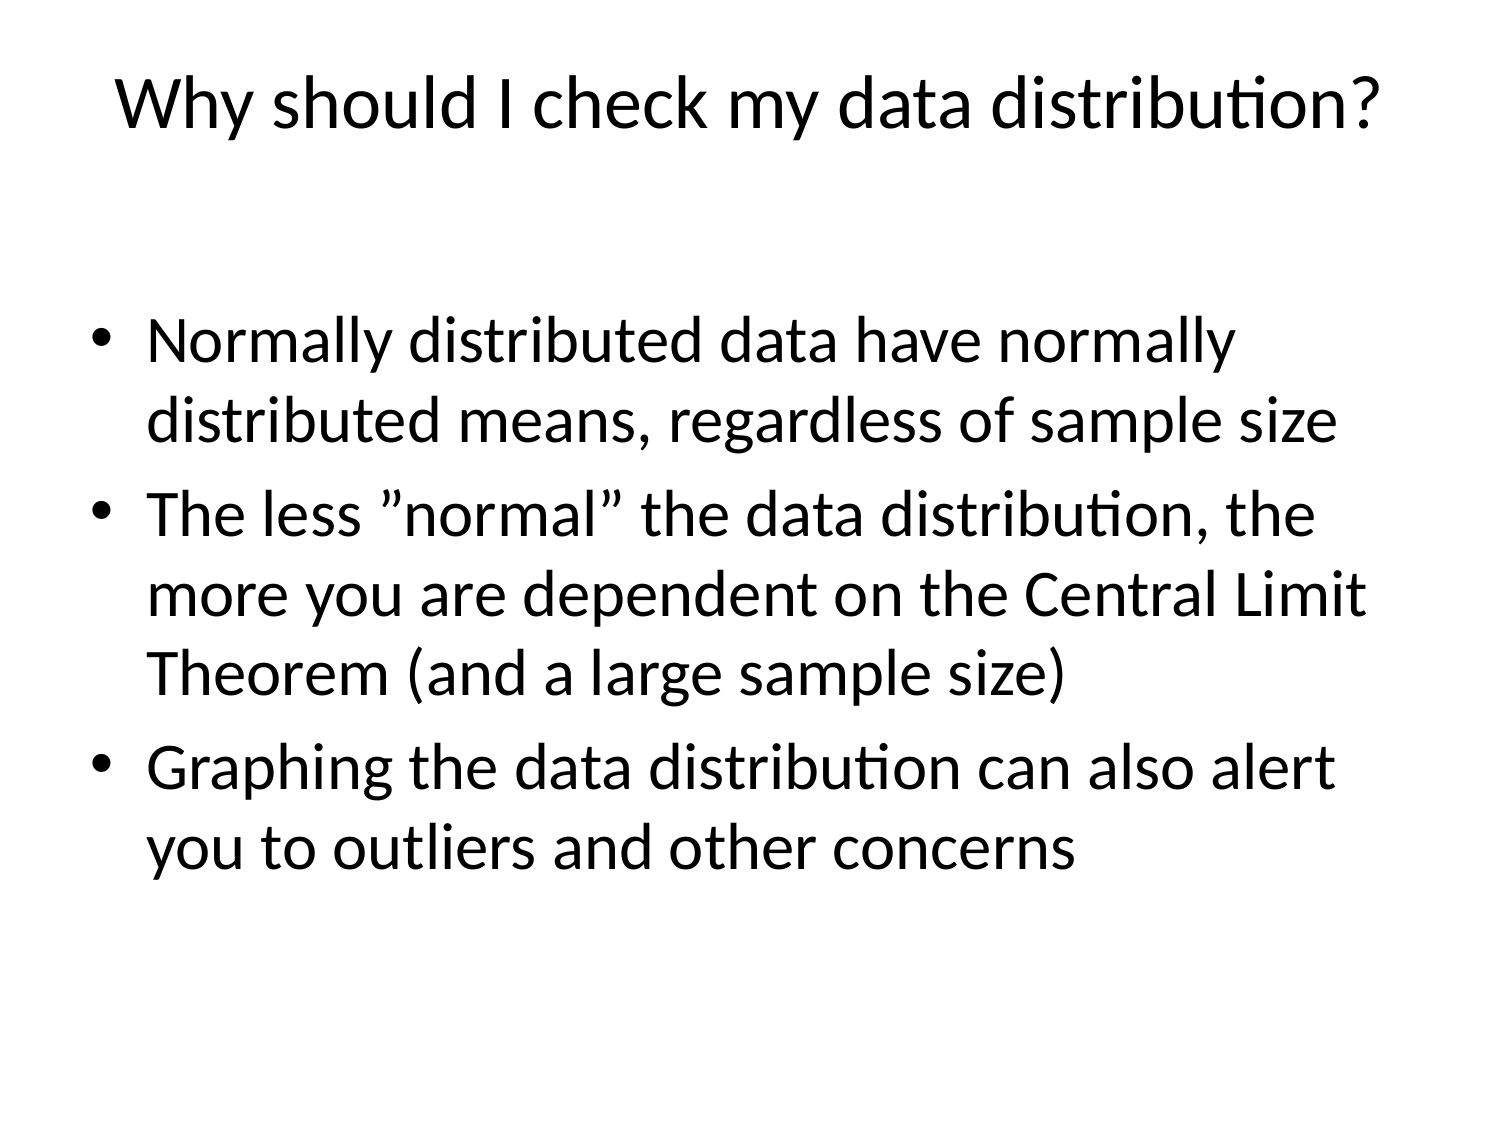

Why should I check my data distribution?
Normally distributed data have normally distributed means, regardless of sample size
The less ”normal” the data distribution, the more you are dependent on the Central Limit Theorem (and a large sample size)
Graphing the data distribution can also alert you to outliers and other concerns